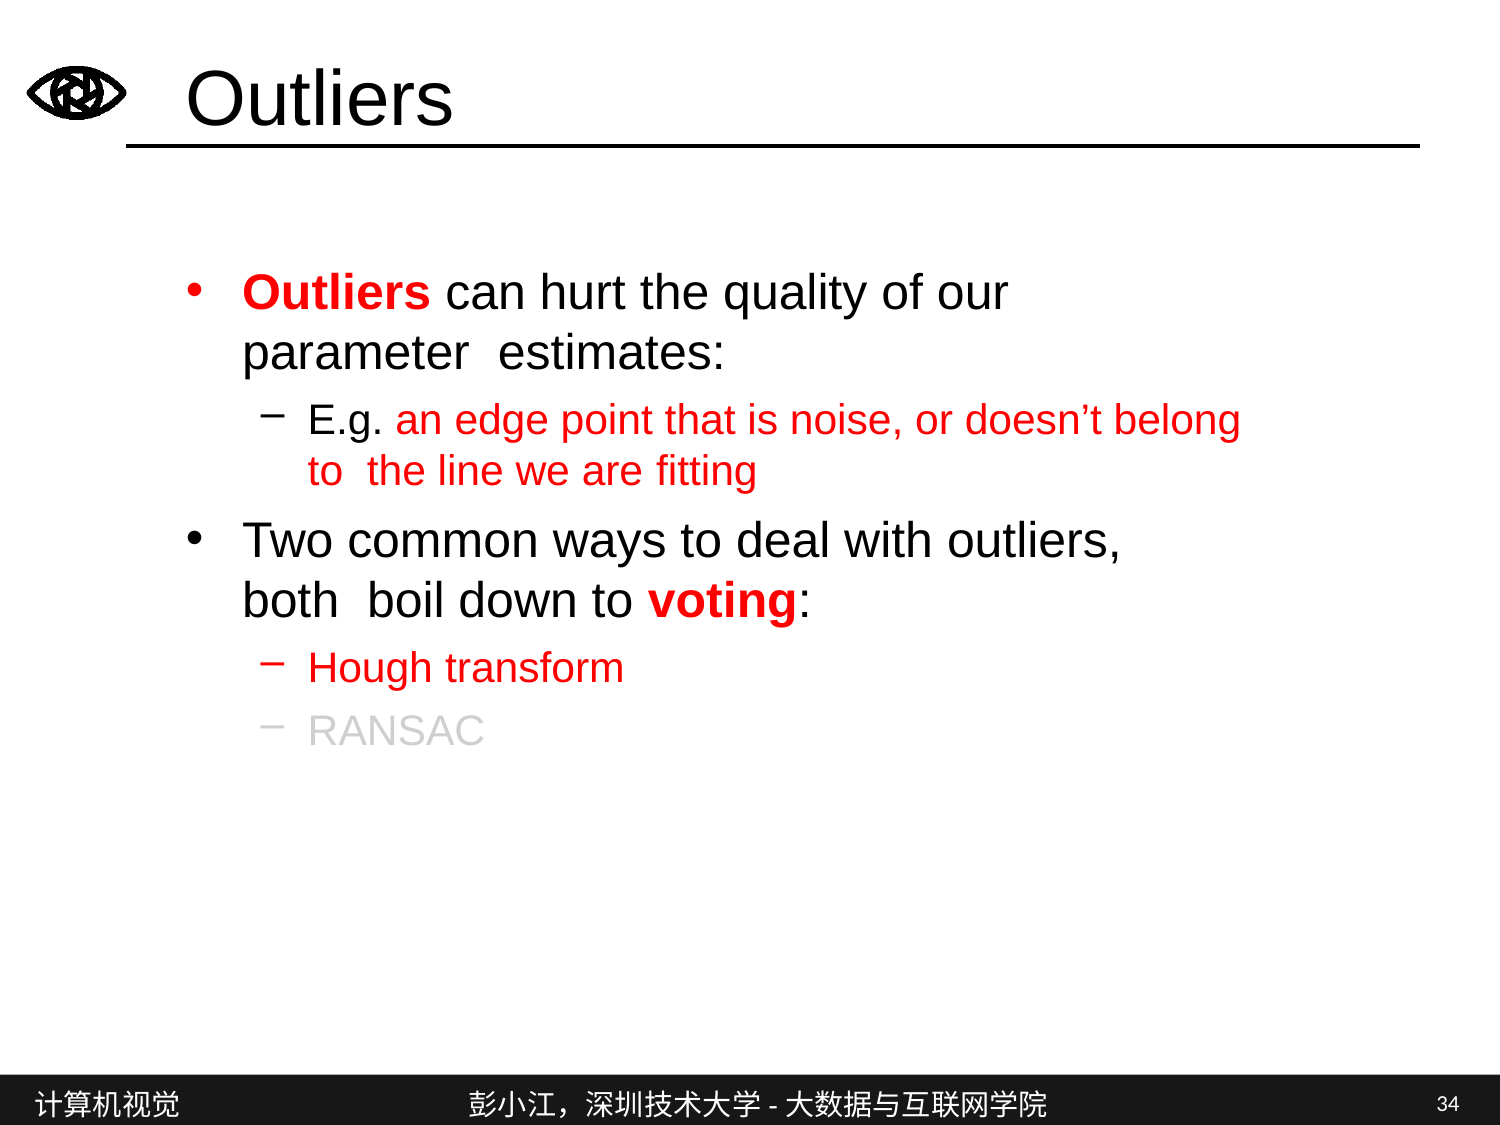

# Outliers
Outliers can hurt the quality of our parameter  estimates:
E.g. an edge point that is noise, or doesn’t belong to  the line we are fitting
Two common ways to deal with outliers, both  boil down to voting:
Hough transform
RANSAC